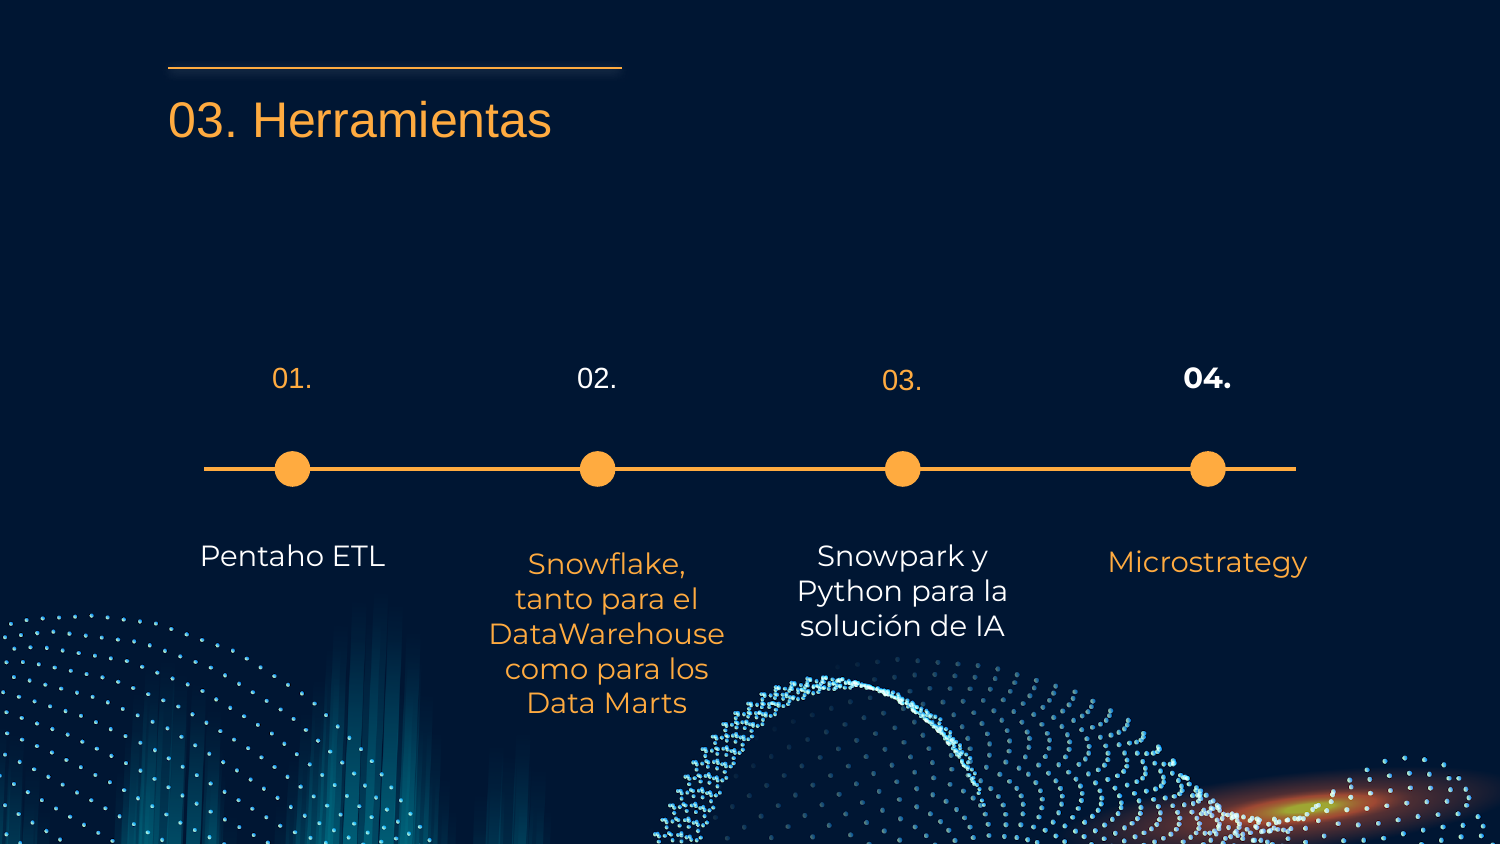

# 03. Herramientas
01.

04.
02.
03.

Pentaho ETL
Snowpark y Python para la solución de IA

Microstrategy
Snowflake, tanto para el DataWarehouse como para los Data Marts